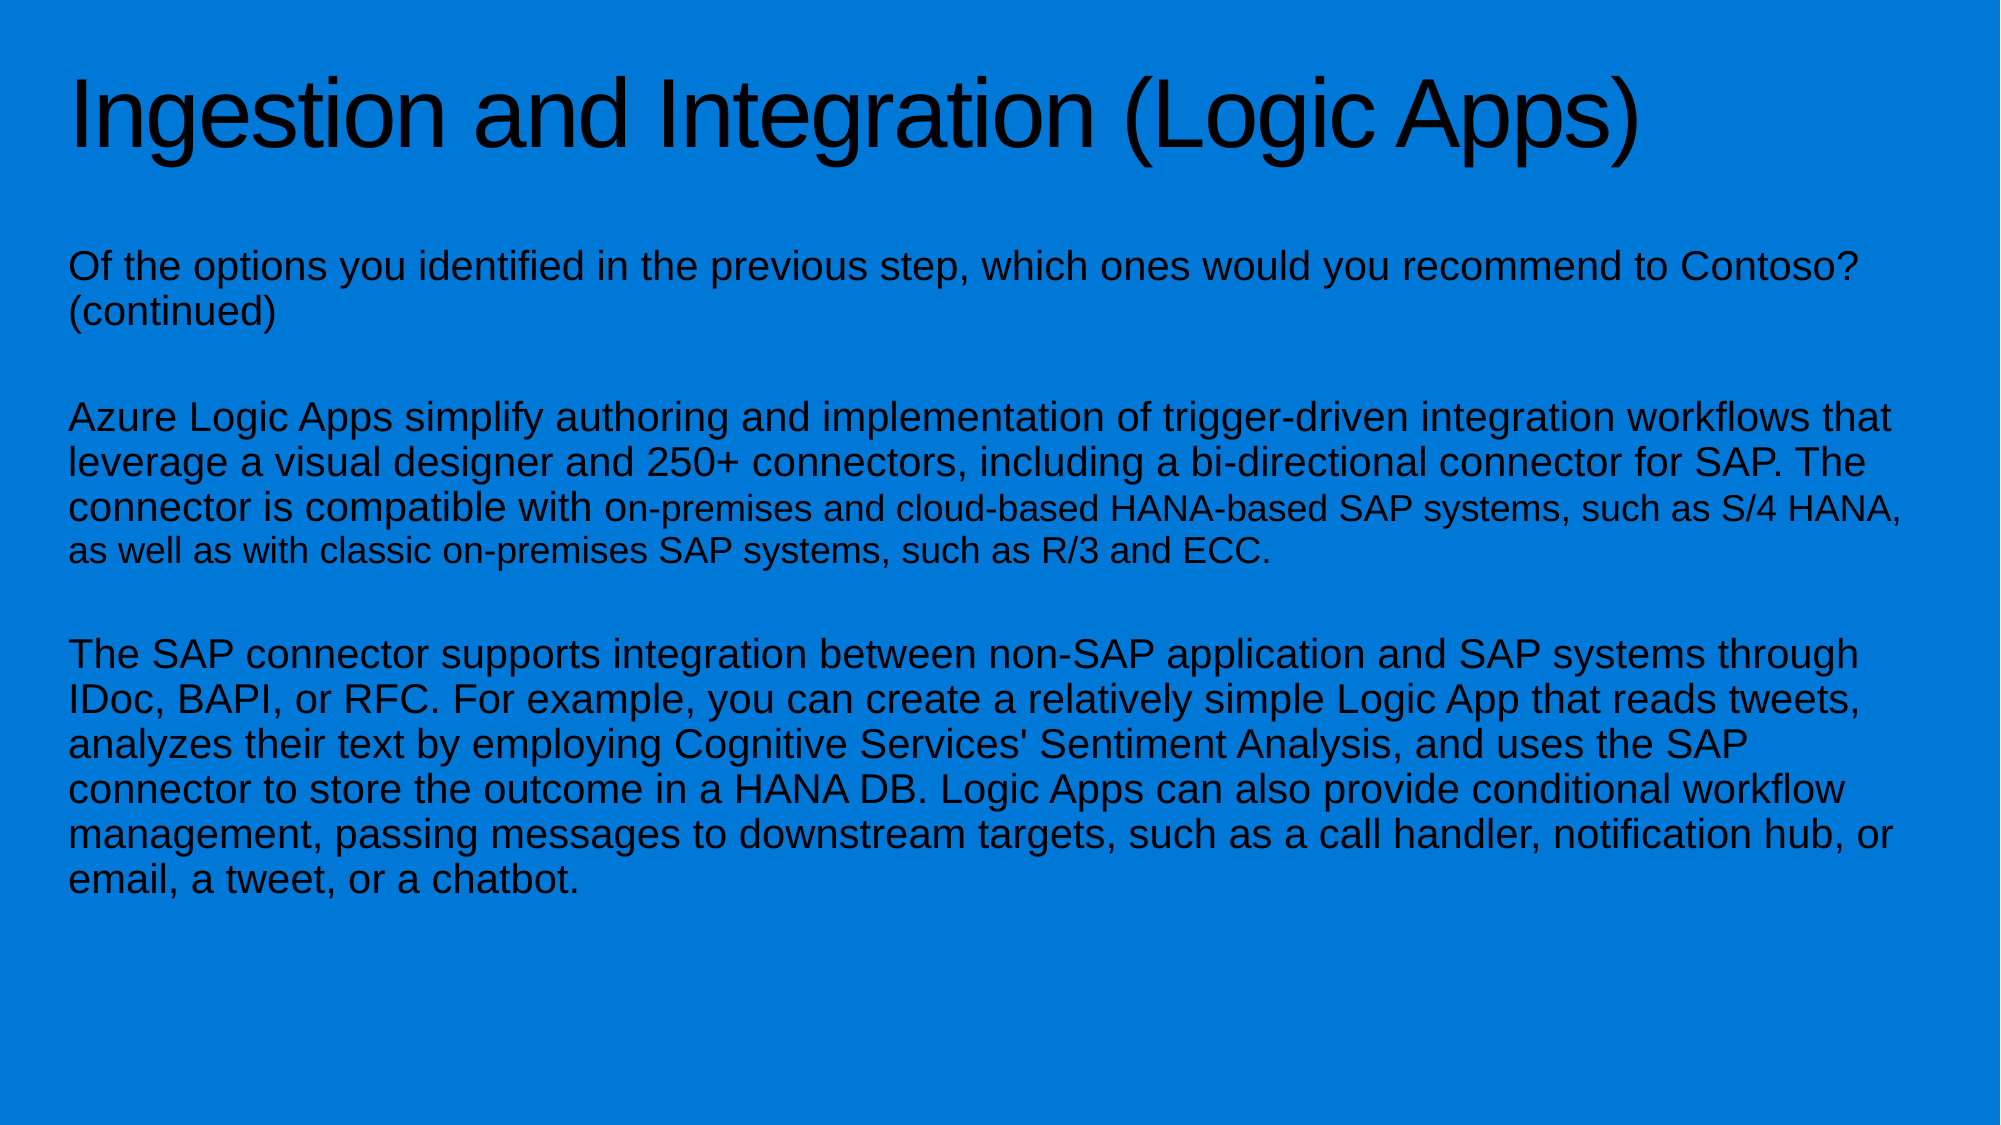

# Ingestion and Integration (Logic Apps)
Of the options you identified in the previous step, which ones would you recommend to Contoso? (continued)

Azure Logic Apps simplify authoring and implementation of trigger-driven integration workflows that leverage a visual designer and 250+ connectors, including a bi-directional connector for SAP. The connector is compatible with on-premises and cloud-based HANA-based SAP systems, such as S/4 HANA, as well as with classic on-premises SAP systems, such as R/3 and ECC.

The SAP connector supports integration between non-SAP application and SAP systems through IDoc, BAPI, or RFC. For example, you can create a relatively simple Logic App that reads tweets, analyzes their text by employing Cognitive Services' Sentiment Analysis, and uses the SAP connector to store the outcome in a HANA DB. Logic Apps can also provide conditional workflow management, passing messages to downstream targets, such as a call handler, notification hub, or email, a tweet, or a chatbot.